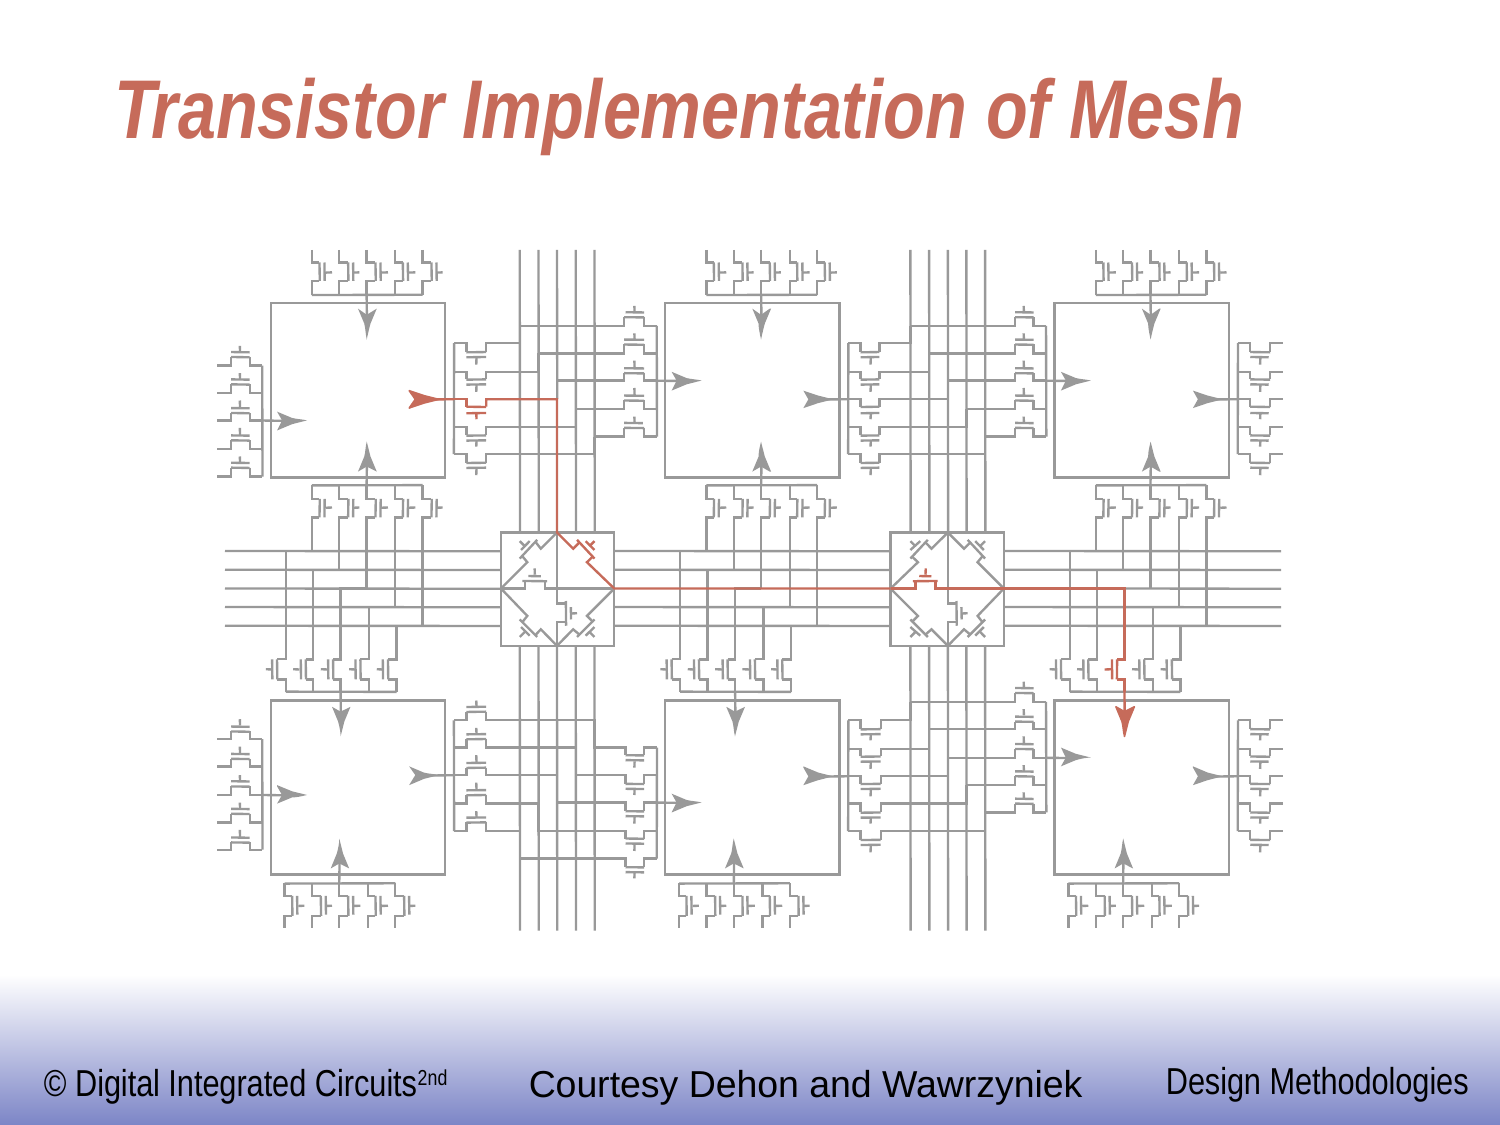

# Transistor Implementation of Mesh

Courtesy Dehon and Wawrzyniek